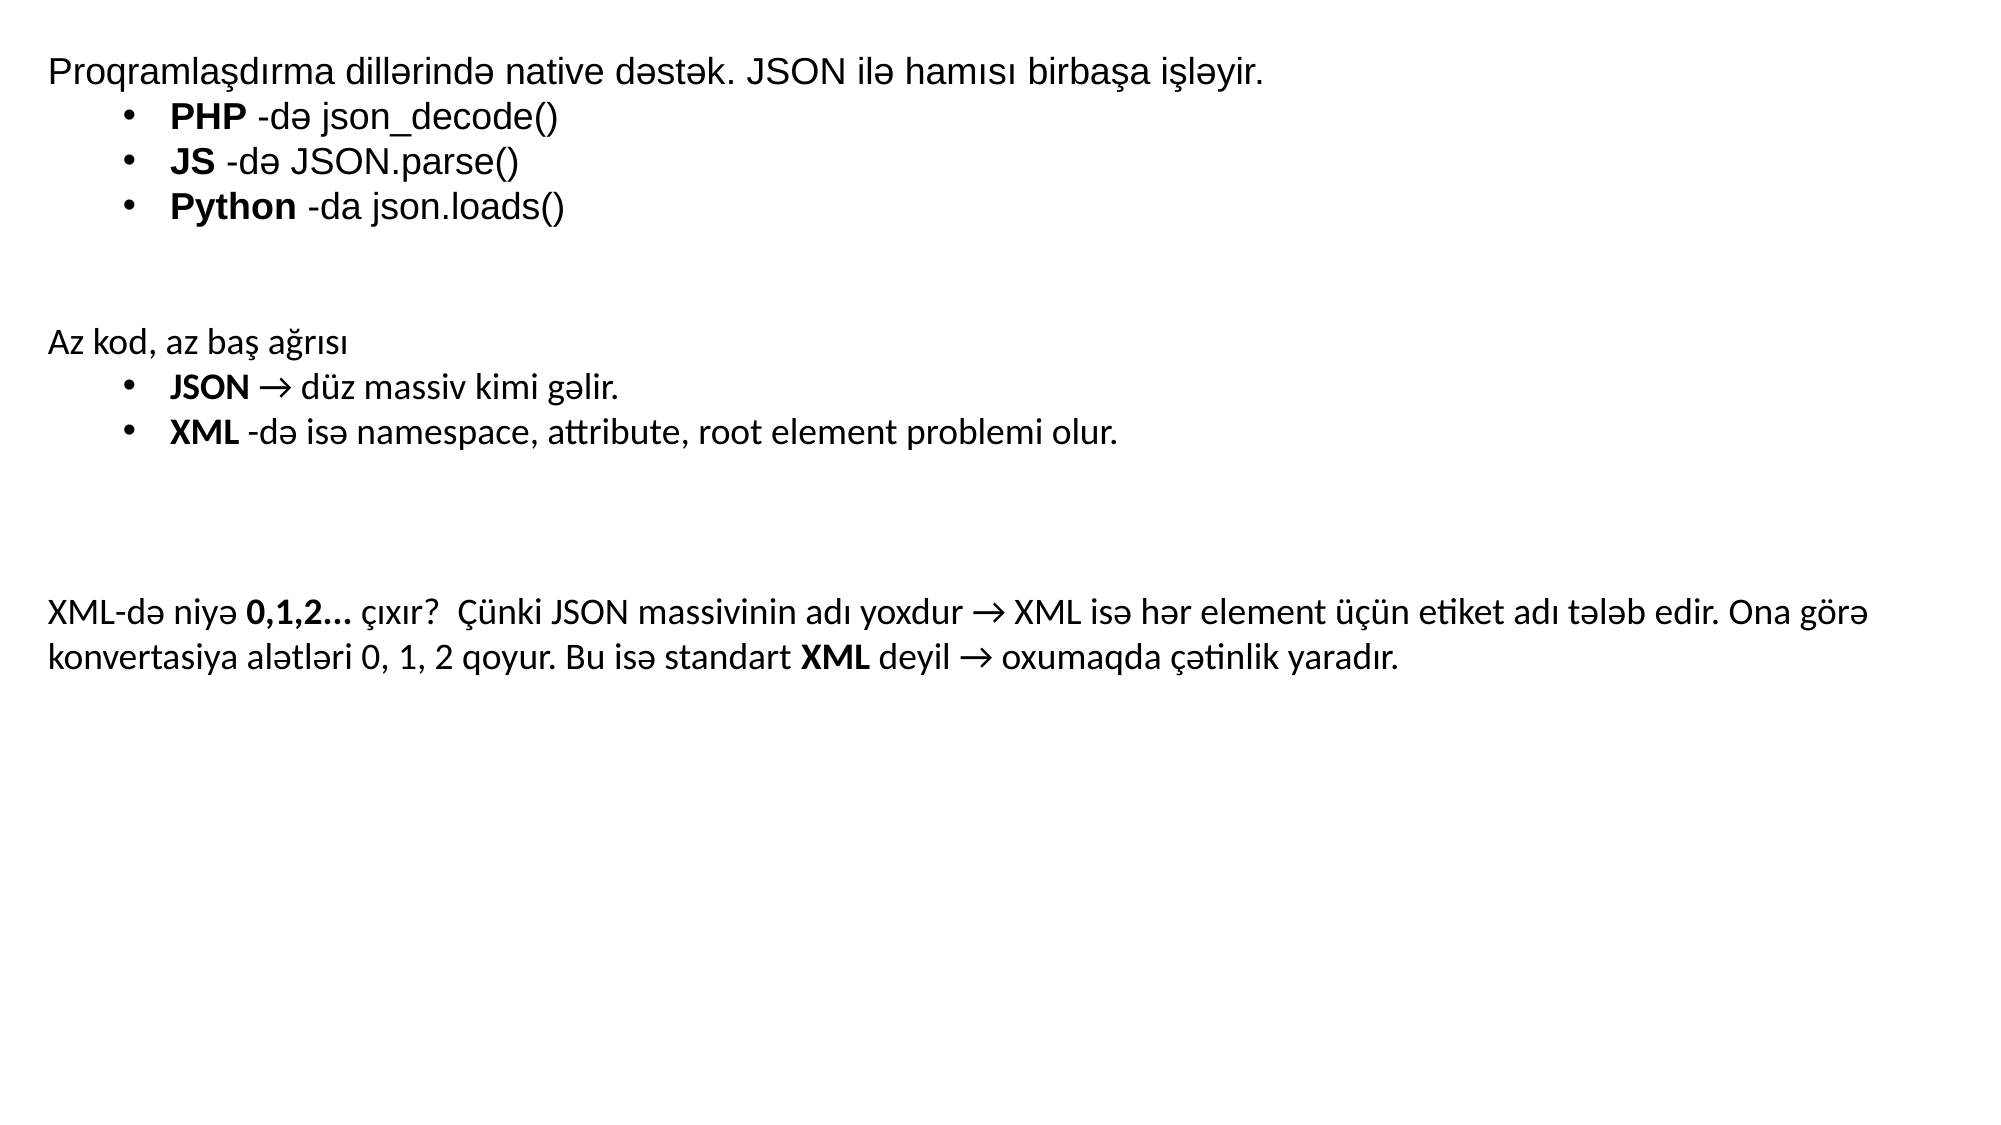

Proqramlaşdırma dillərində native dəstək. JSON ilə hamısı birbaşa işləyir.
PHP -də json_decode()
JS -də JSON.parse()
Python -da json.loads()

Az kod, az baş ağrısı
JSON → düz massiv kimi gəlir.
XML -də isə namespace, attribute, root element problemi olur.

XML-də niyə 0,1,2... çıxır?  Çünki JSON massivinin adı yoxdur → XML isə hər element üçün etiket adı tələb edir. Ona görə konvertasiya alətləri 0, 1, 2 qoyur. Bu isə standart XML deyil → oxumaqda çətinlik yaradır.